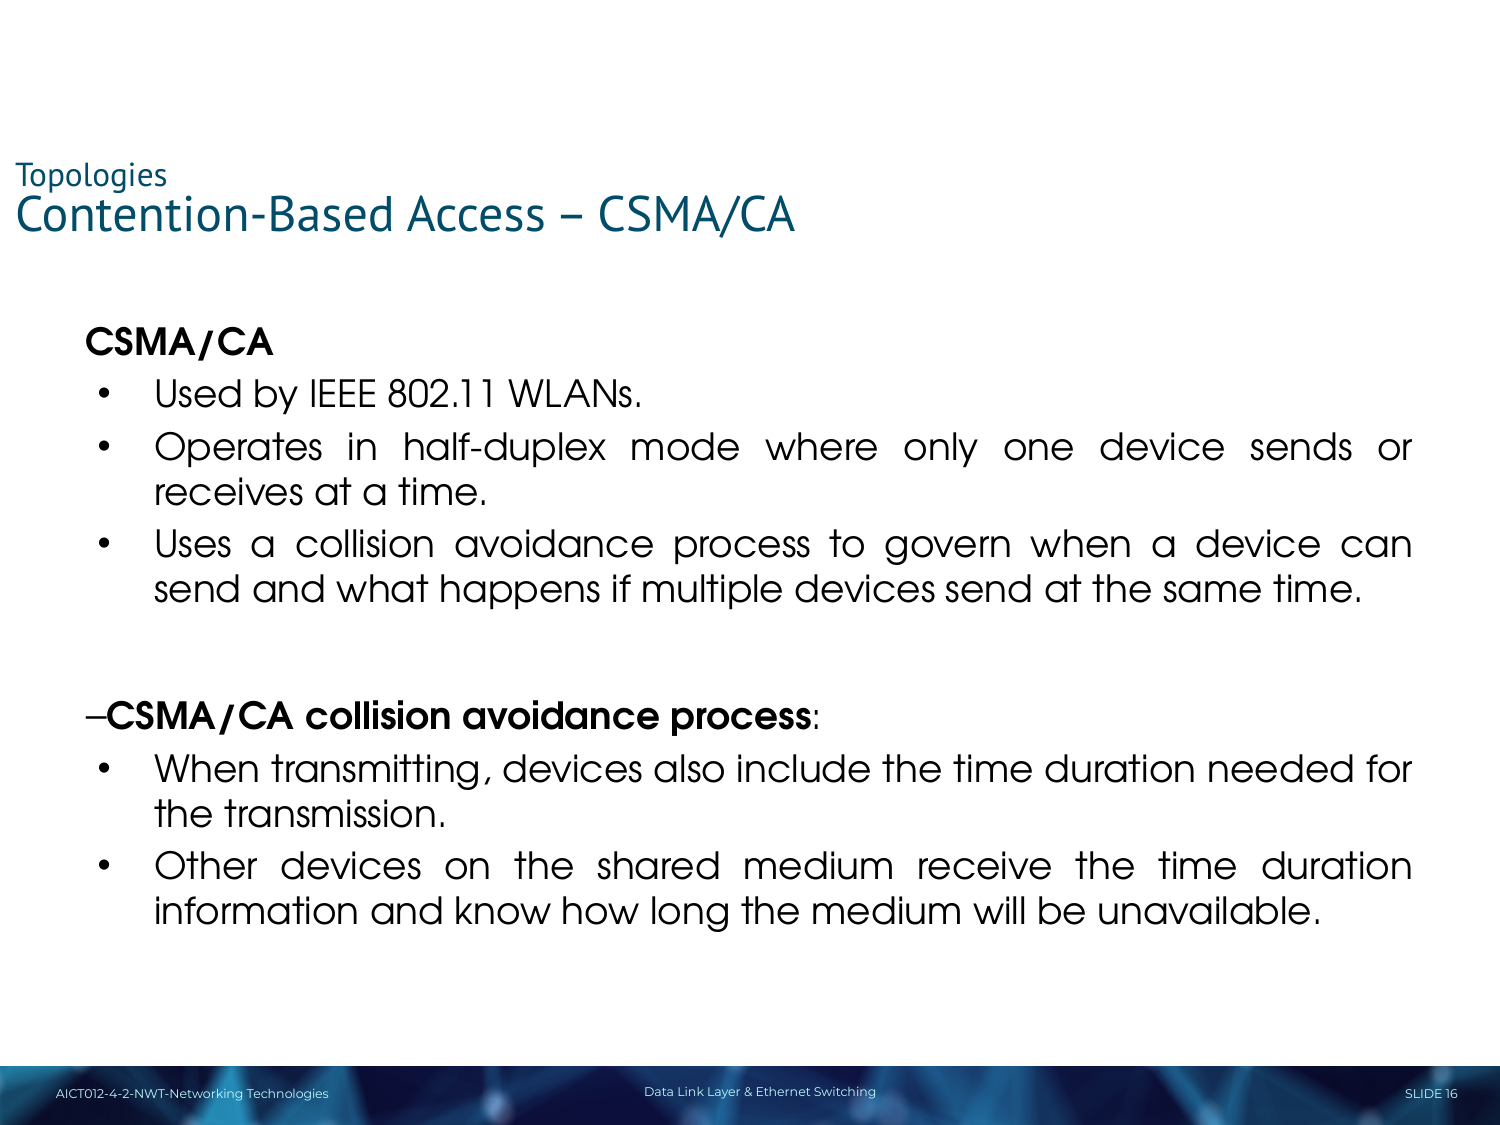

Topologies
Contention-Based Access – CSMA/CA
CSMA/CA
Used by IEEE 802.11 WLANs.
Operates in half-duplex mode where only one device sends or receives at a time.
Uses a collision avoidance process to govern when a device can send and what happens if multiple devices send at the same time.

CSMA/CA collision avoidance process:
When transmitting, devices also include the time duration needed for the transmission.
Other devices on the shared medium receive the time duration information and know how long the medium will be unavailable.